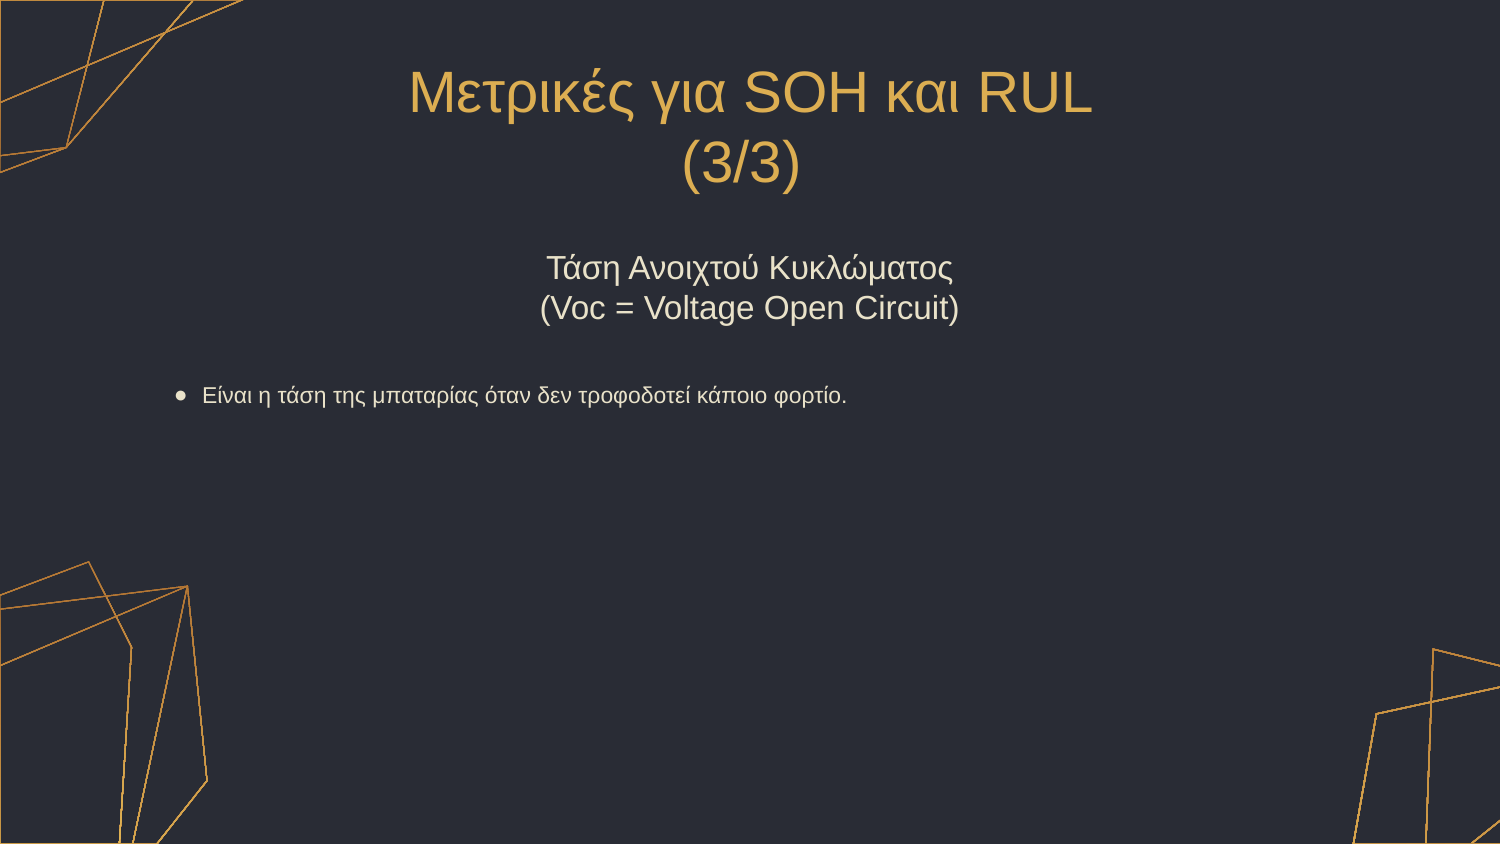

# Μετρικές για SOH και RUL (3/3)
Τάση Ανοιχτού Κυκλώματος
(Voc = Voltage Open Circuit)

Είναι η τάση της μπαταρίας όταν δεν τροφοδοτεί κάποιο φορτίο.